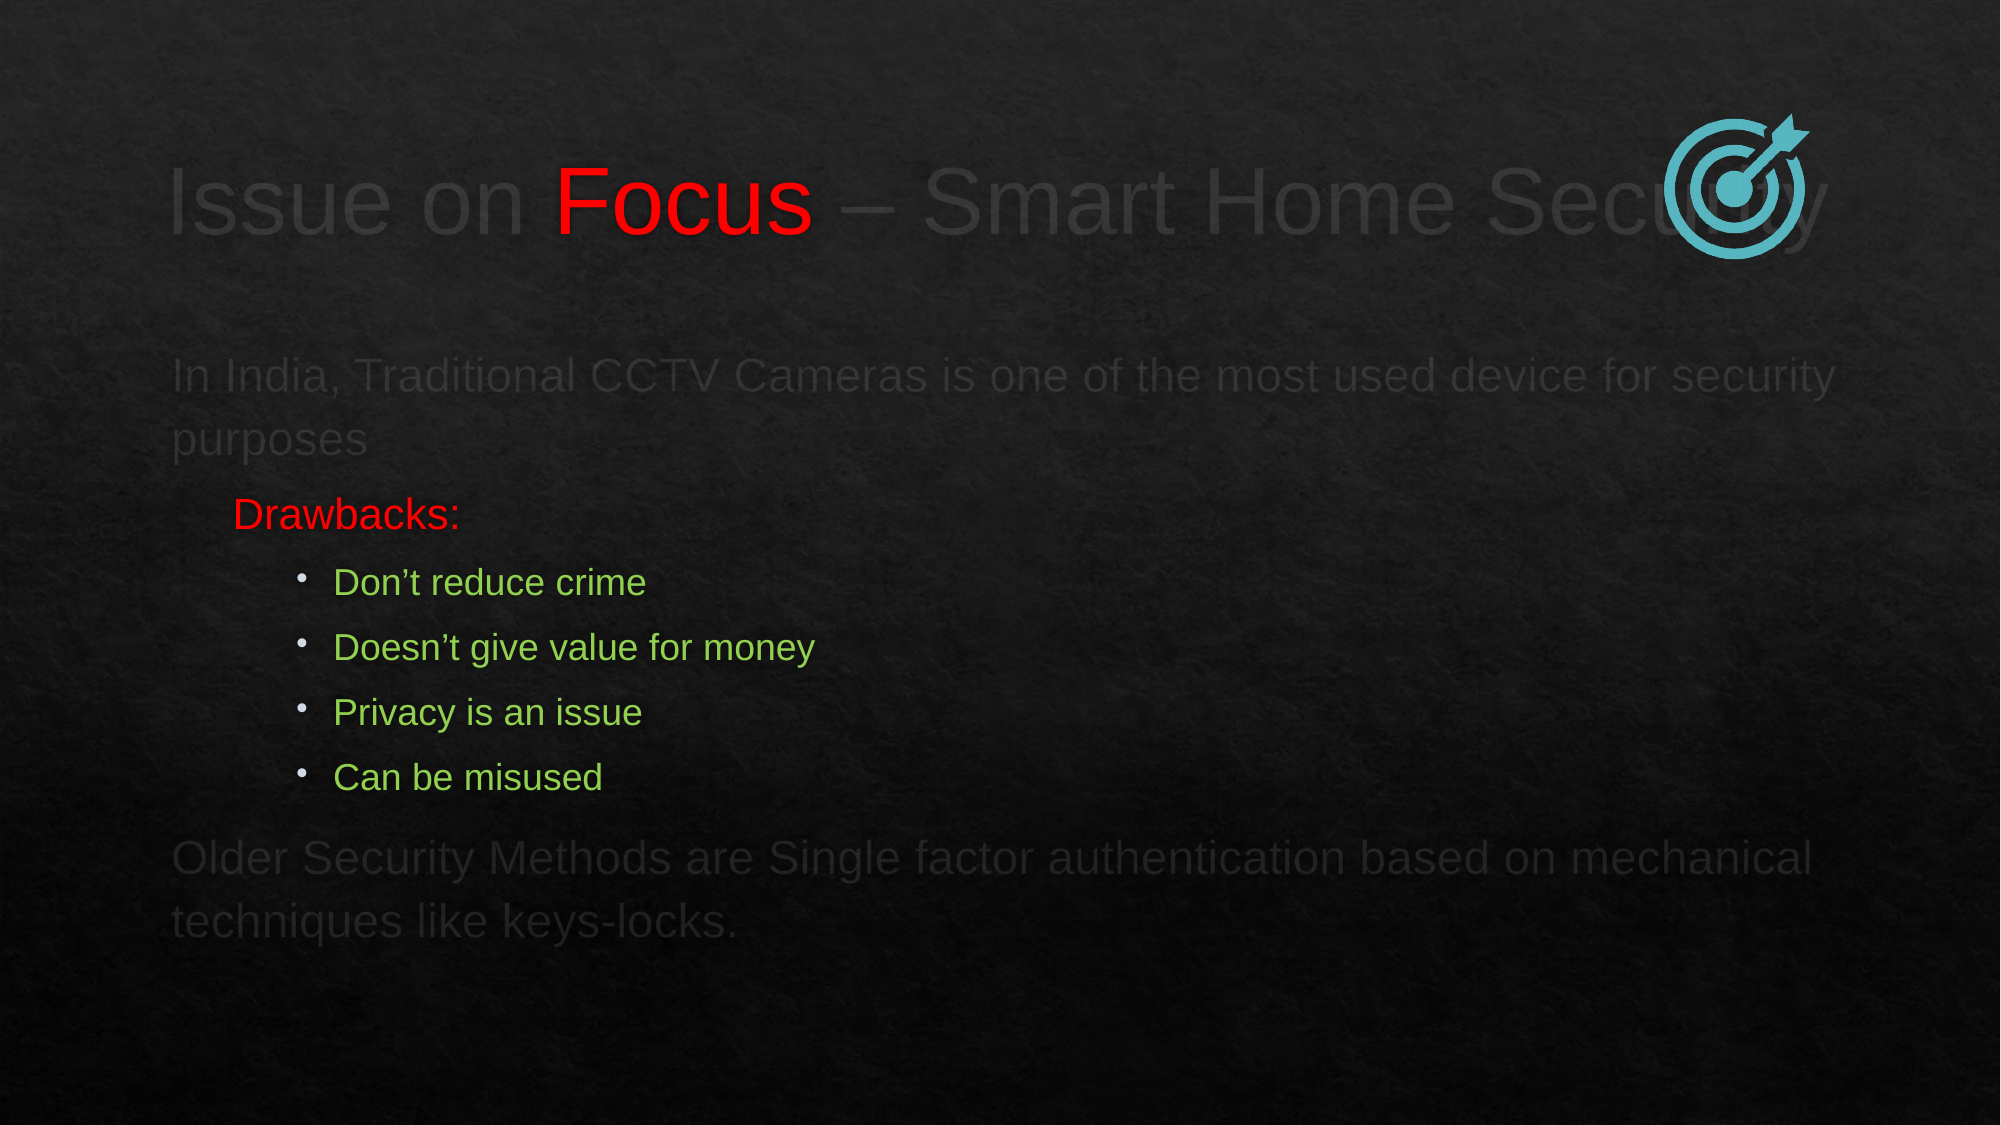

# Issue on Focus – Smart Home Security
In India, Traditional CCTV Cameras is one of the most used device for security purposes
Drawbacks:
Don’t reduce crime
Doesn’t give value for money
Privacy is an issue
Can be misused
Older Security Methods are Single factor authentication based on mechanical techniques like keys-locks.